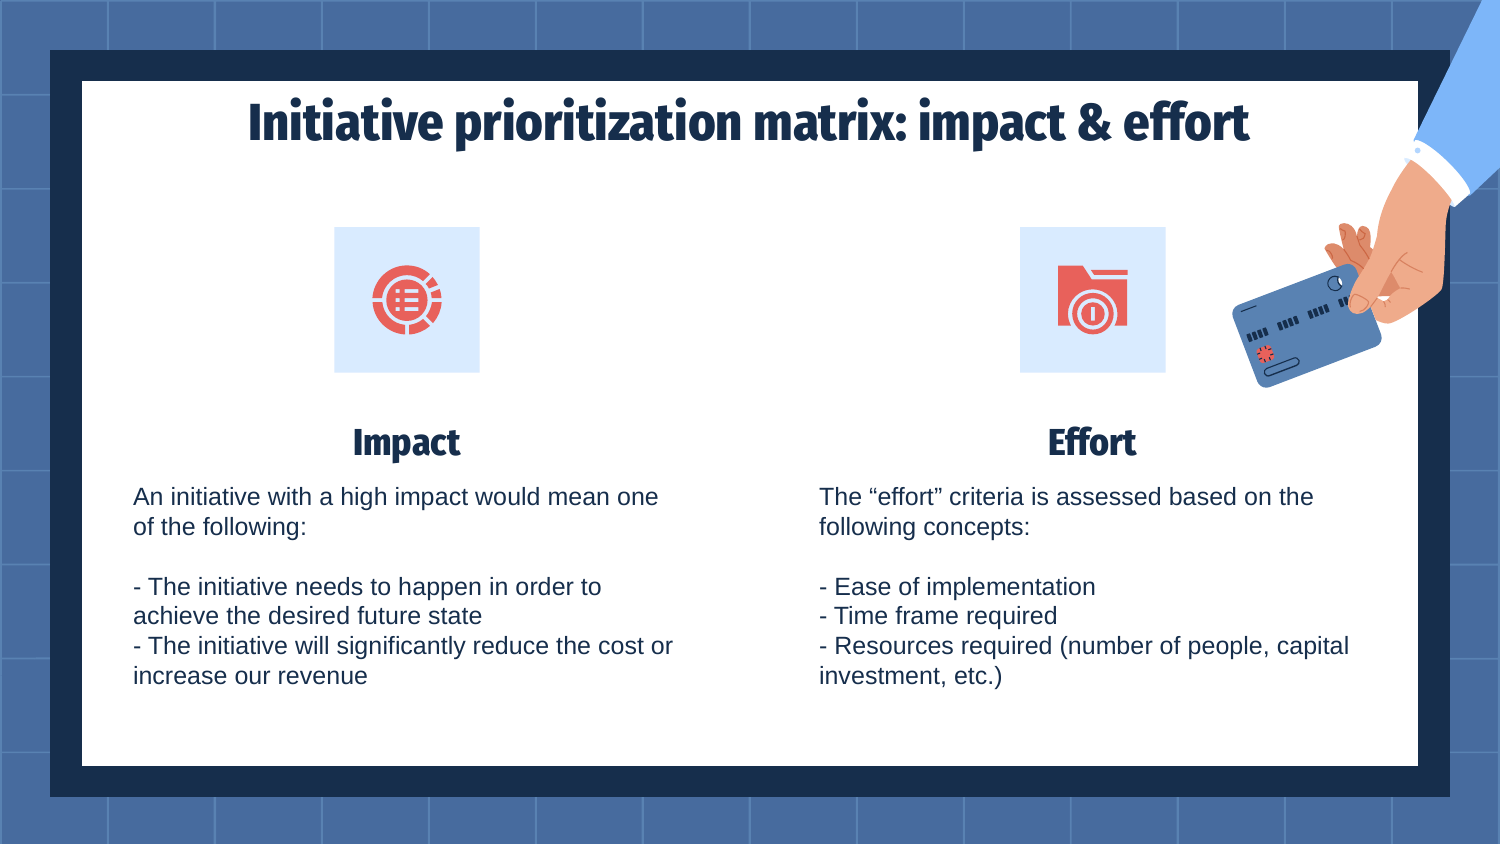

# Initiative prioritization matrix: impact & effort

Impact
Effort
An initiative with a high impact would mean one of the following:

- The initiative needs to happen in order to achieve the desired future state
- The initiative will significantly reduce the cost or increase our revenue
The “effort” criteria is assessed based on the following concepts:

- Ease of implementation
- Time frame required
- Resources required (number of people, capital investment, etc.)